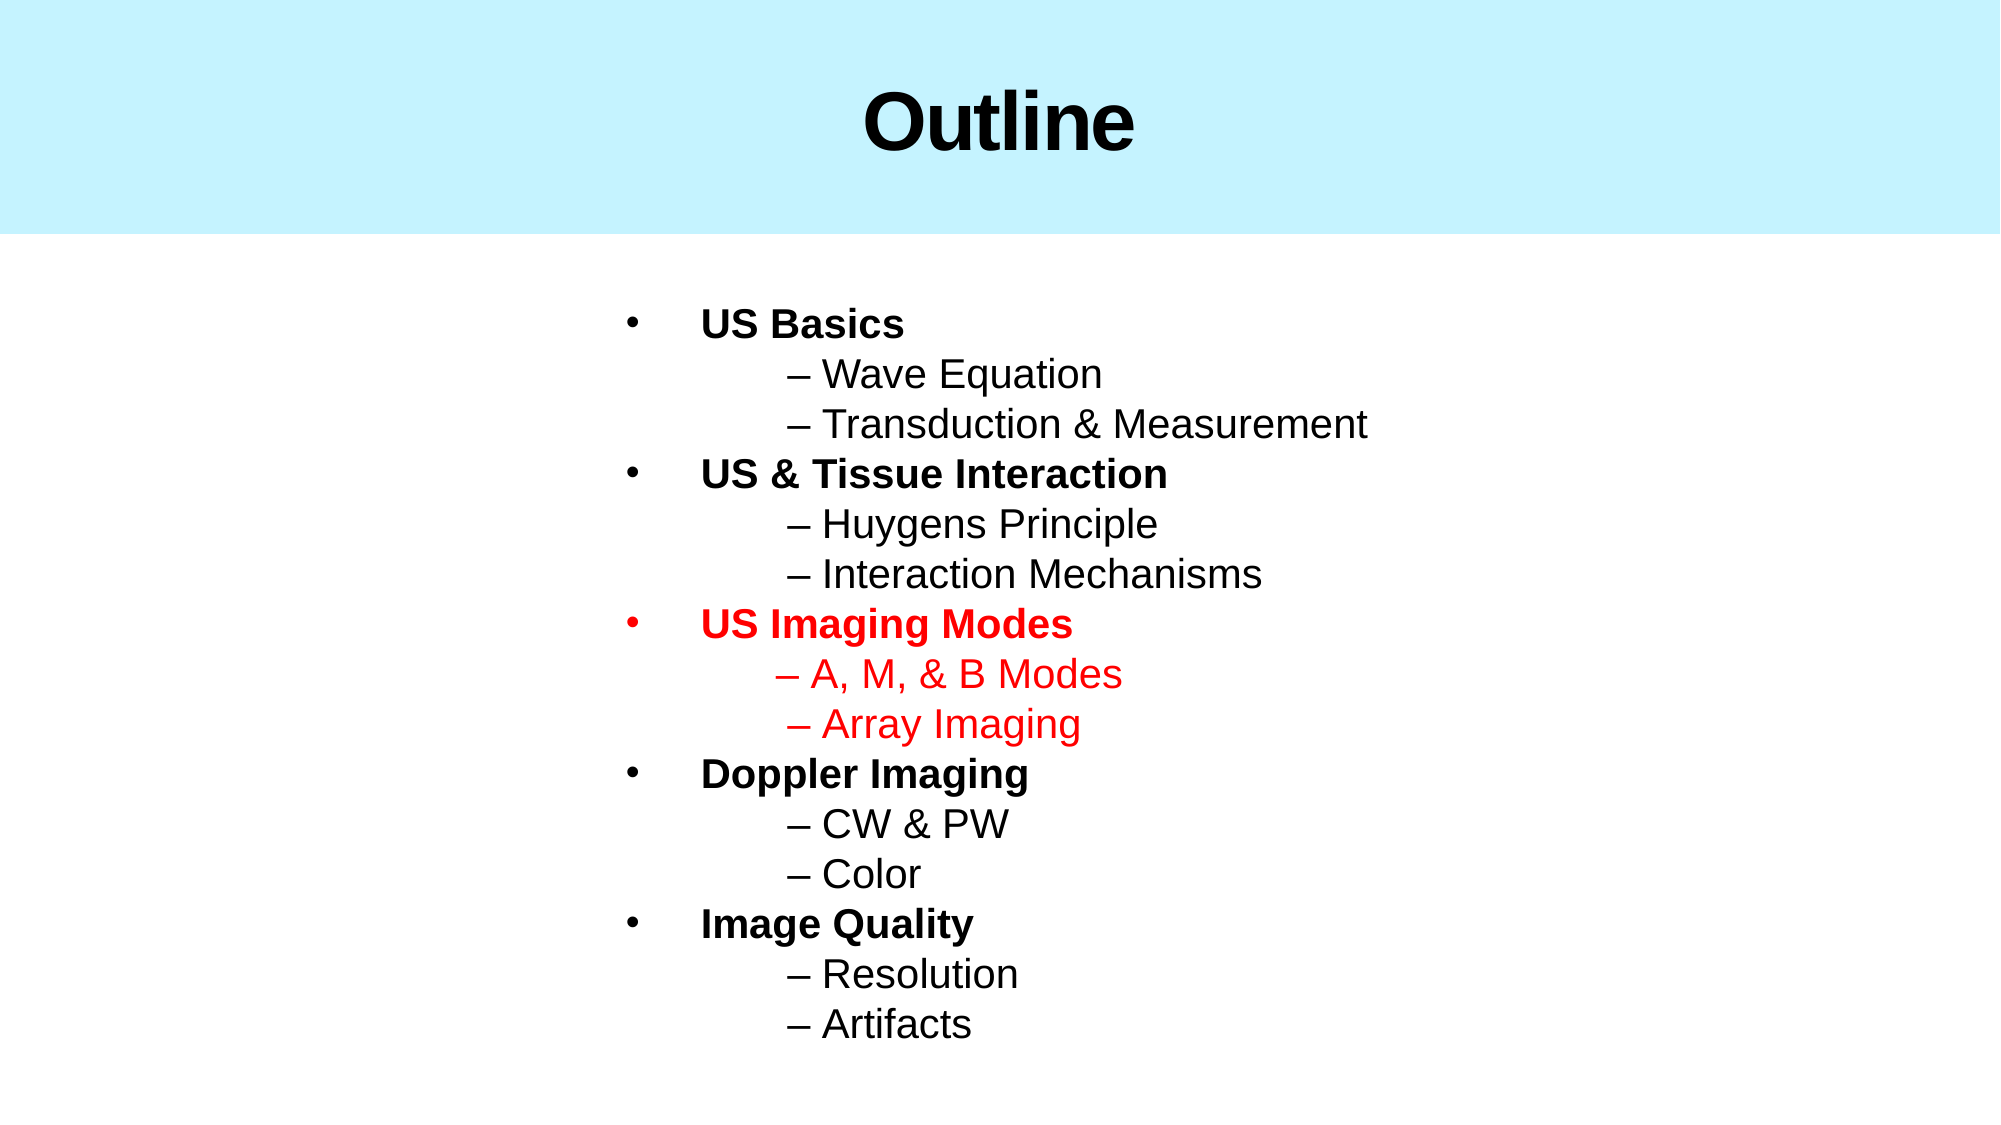

# Outline
US Basics
	– Wave Equation
	– Transduction & Measurement
US & Tissue Interaction
	– Huygens Principle
	– Interaction Mechanisms
US Imaging Modes
	– A, M, & B Modes
	– Array Imaging
Doppler Imaging
	– CW & PW
	– Color
Image Quality
	– Resolution
	– Artifacts